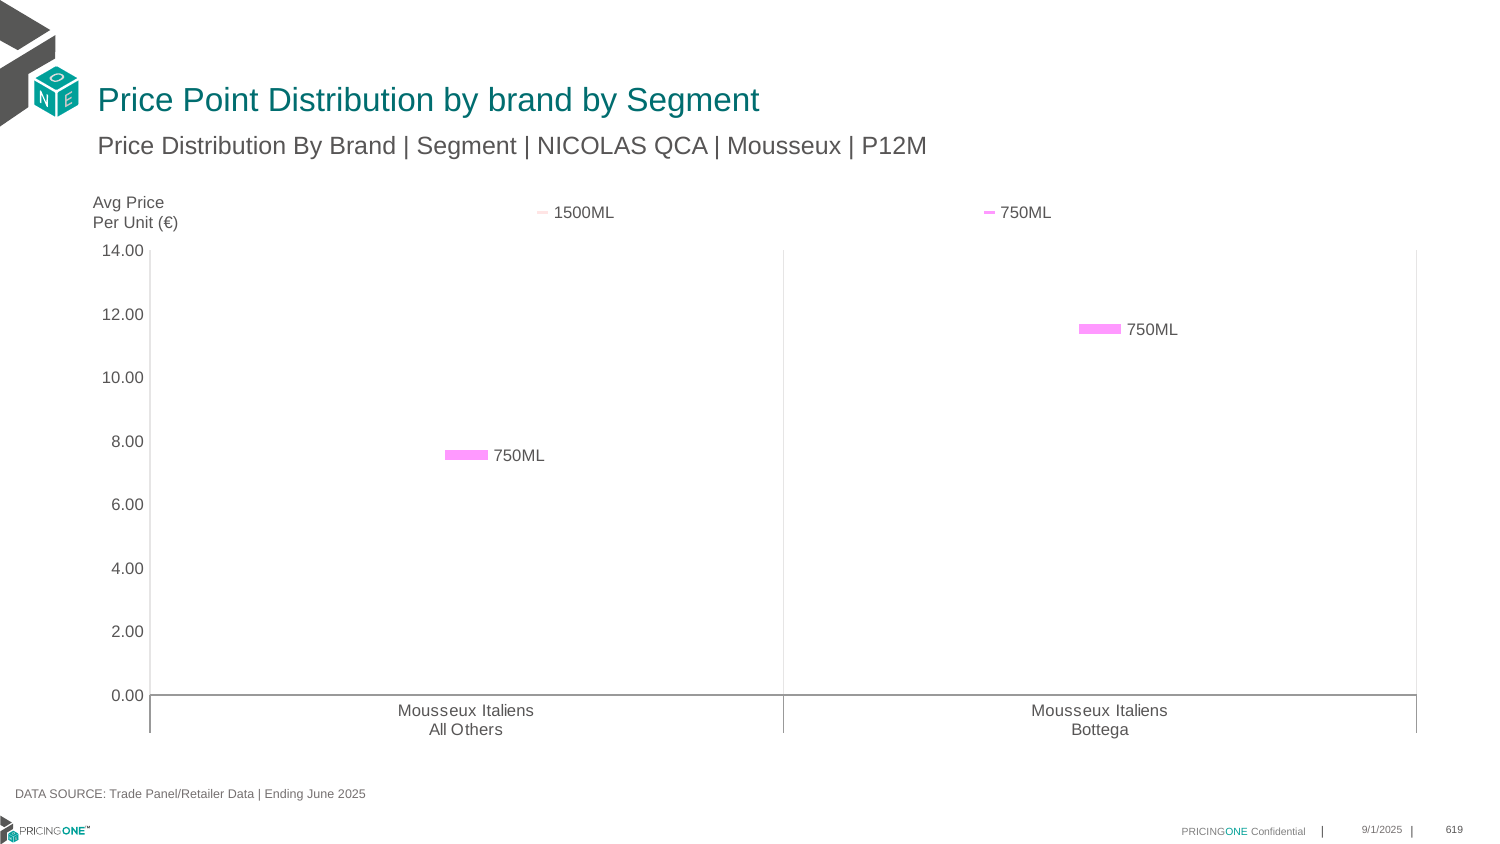

# Price Point Distribution by brand by Segment
Price Distribution By Brand | Segment | NICOLAS QCA | Mousseux | P12M

### Chart

| Category | 1500ML | 750ML |
|---|---|---|
| Mousseux Italiens | None | 7.5524 |
| Mousseux Italiens | None | 11.5247 |
Avg Price
Per Unit (€)
DATA SOURCE: Trade Panel/Retailer Data | Ending June 2025
9/1/2025
619